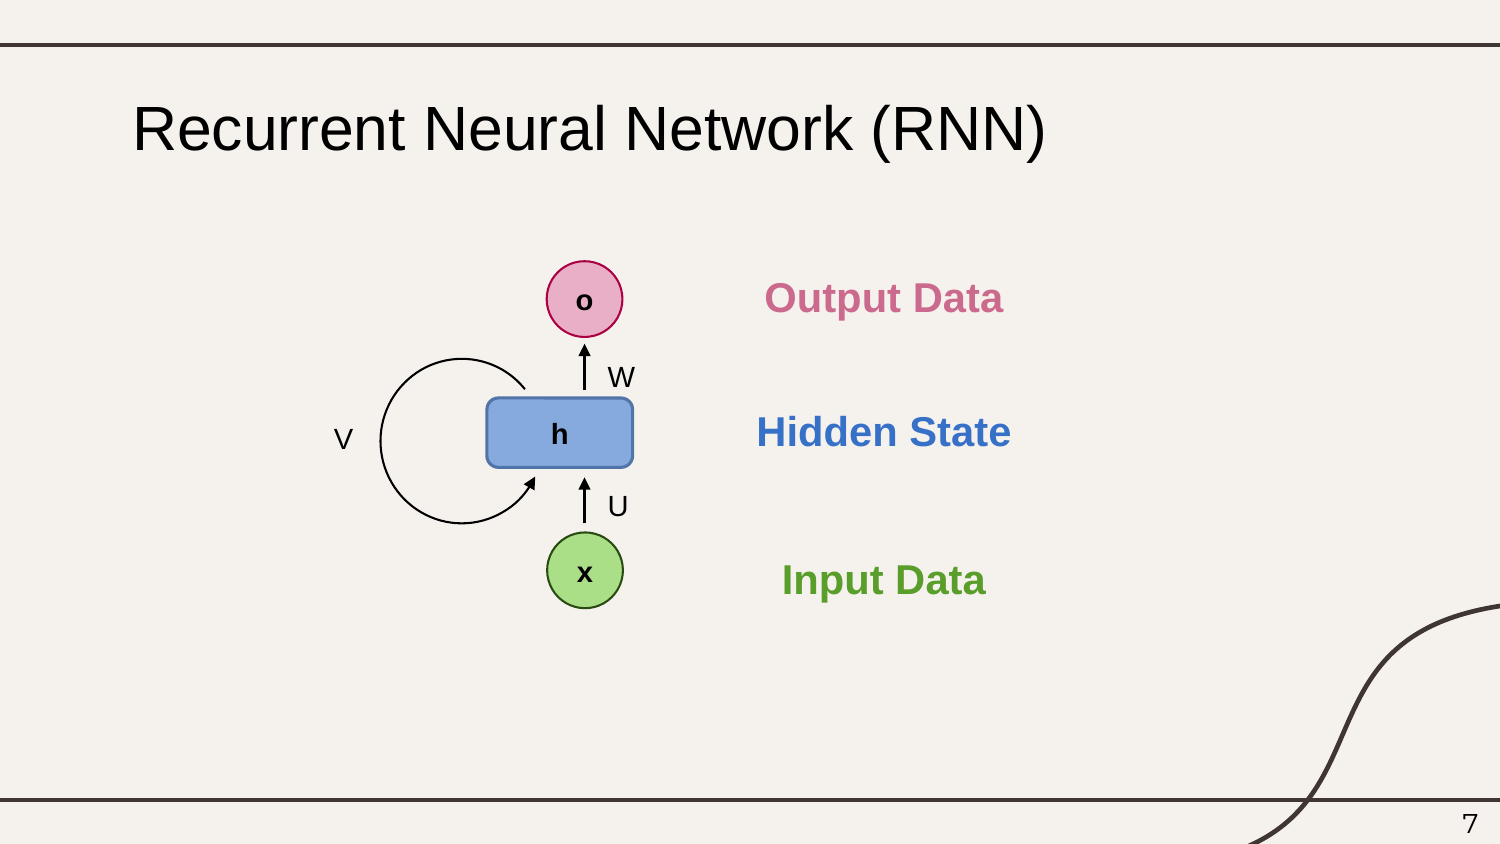

# Recurrent Neural Network (RNN)
o
W

h
V
U
x
Output Data
Hidden State
Input Data
7